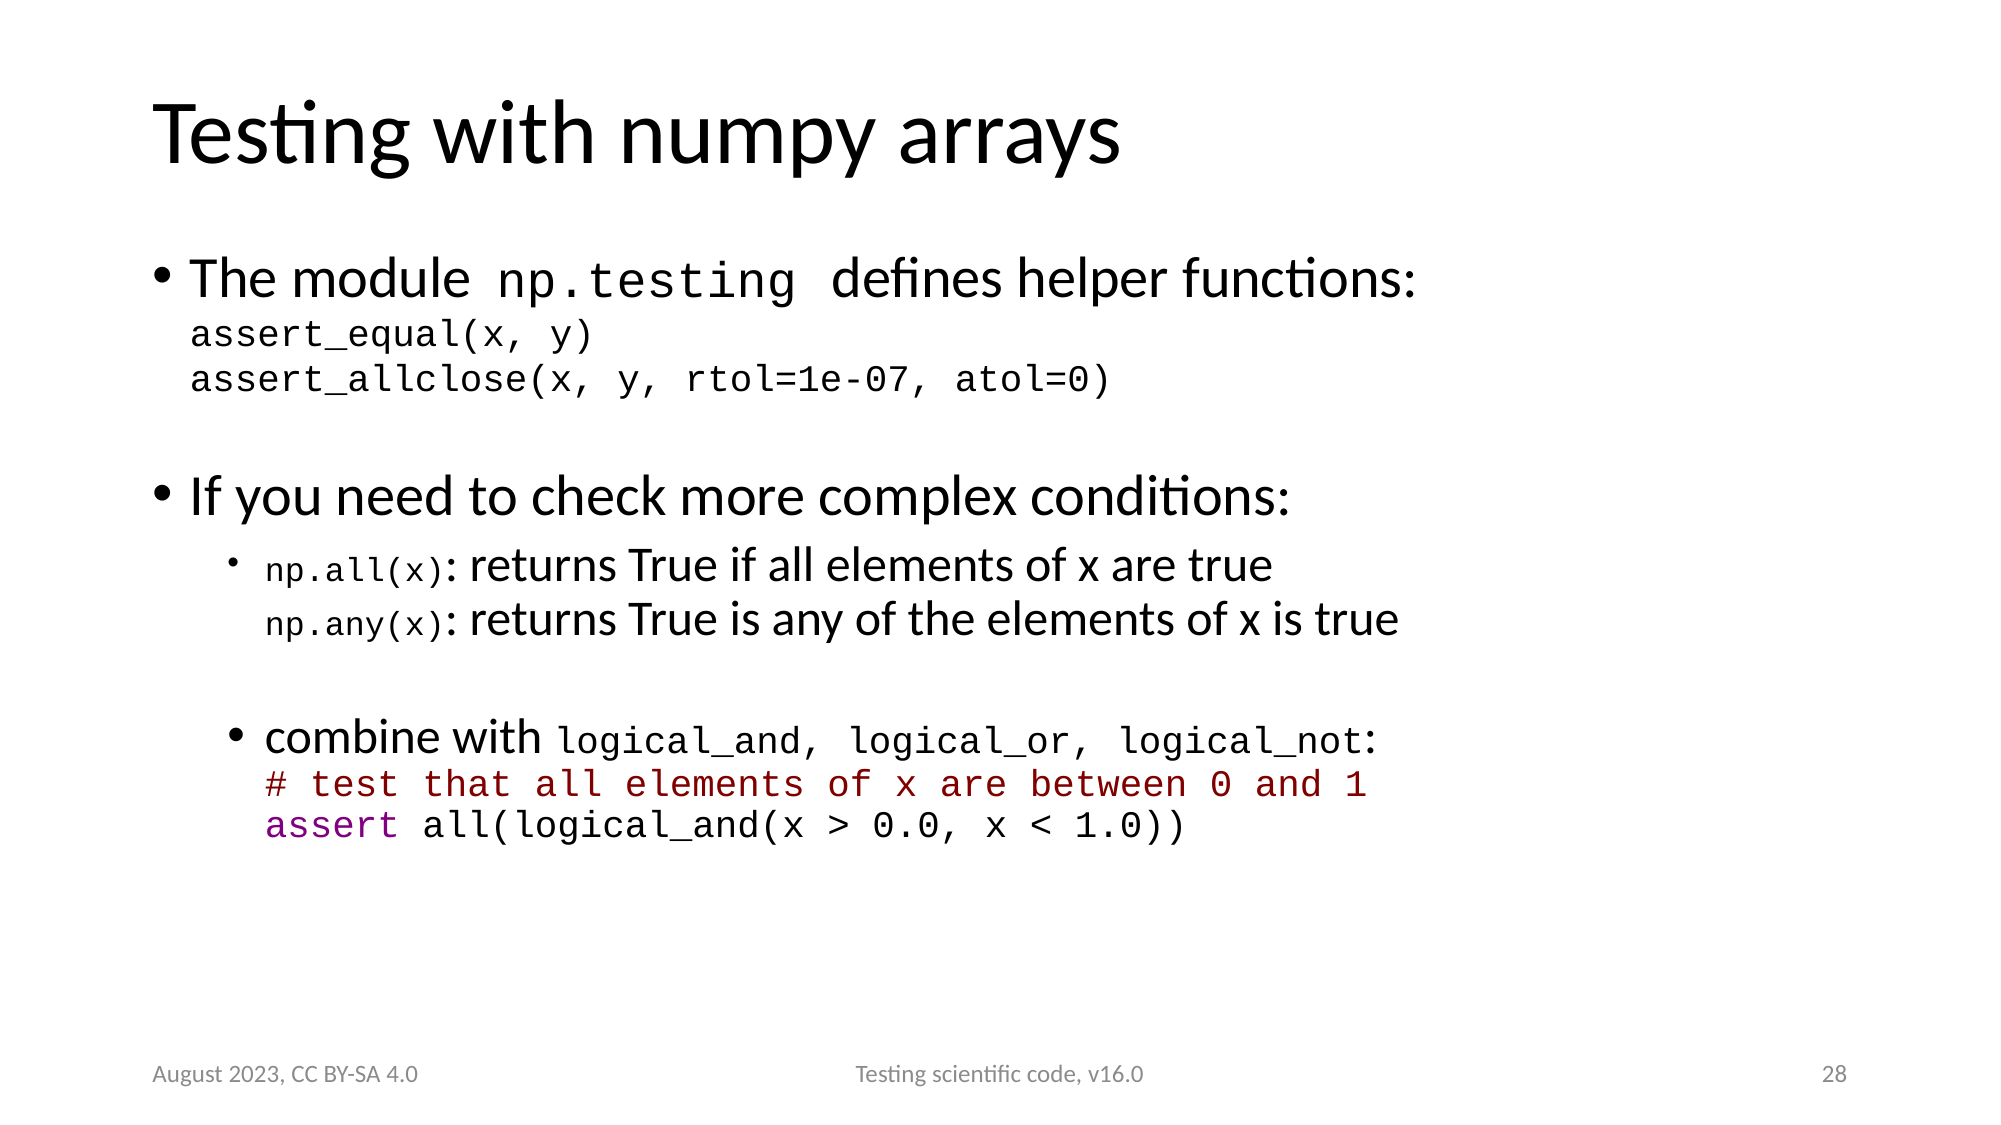

# Testing with numpy arrays
The module np.testing defines helper functions:
assert_equal(x, y)
assert_allclose(x, y, rtol=1e-07, atol=0)
If you need to check more complex conditions:
np.all(x): returns True if all elements of x are true
np.any(x): returns True is any of the elements of x is true
combine with logical_and, logical_or, logical_not:
# test that all elements of x are between 0 and 1
assert all(logical_and(x > 0.0, x < 1.0))
August 2023, CC BY-SA 4.0
Testing scientific code, v16.0
28